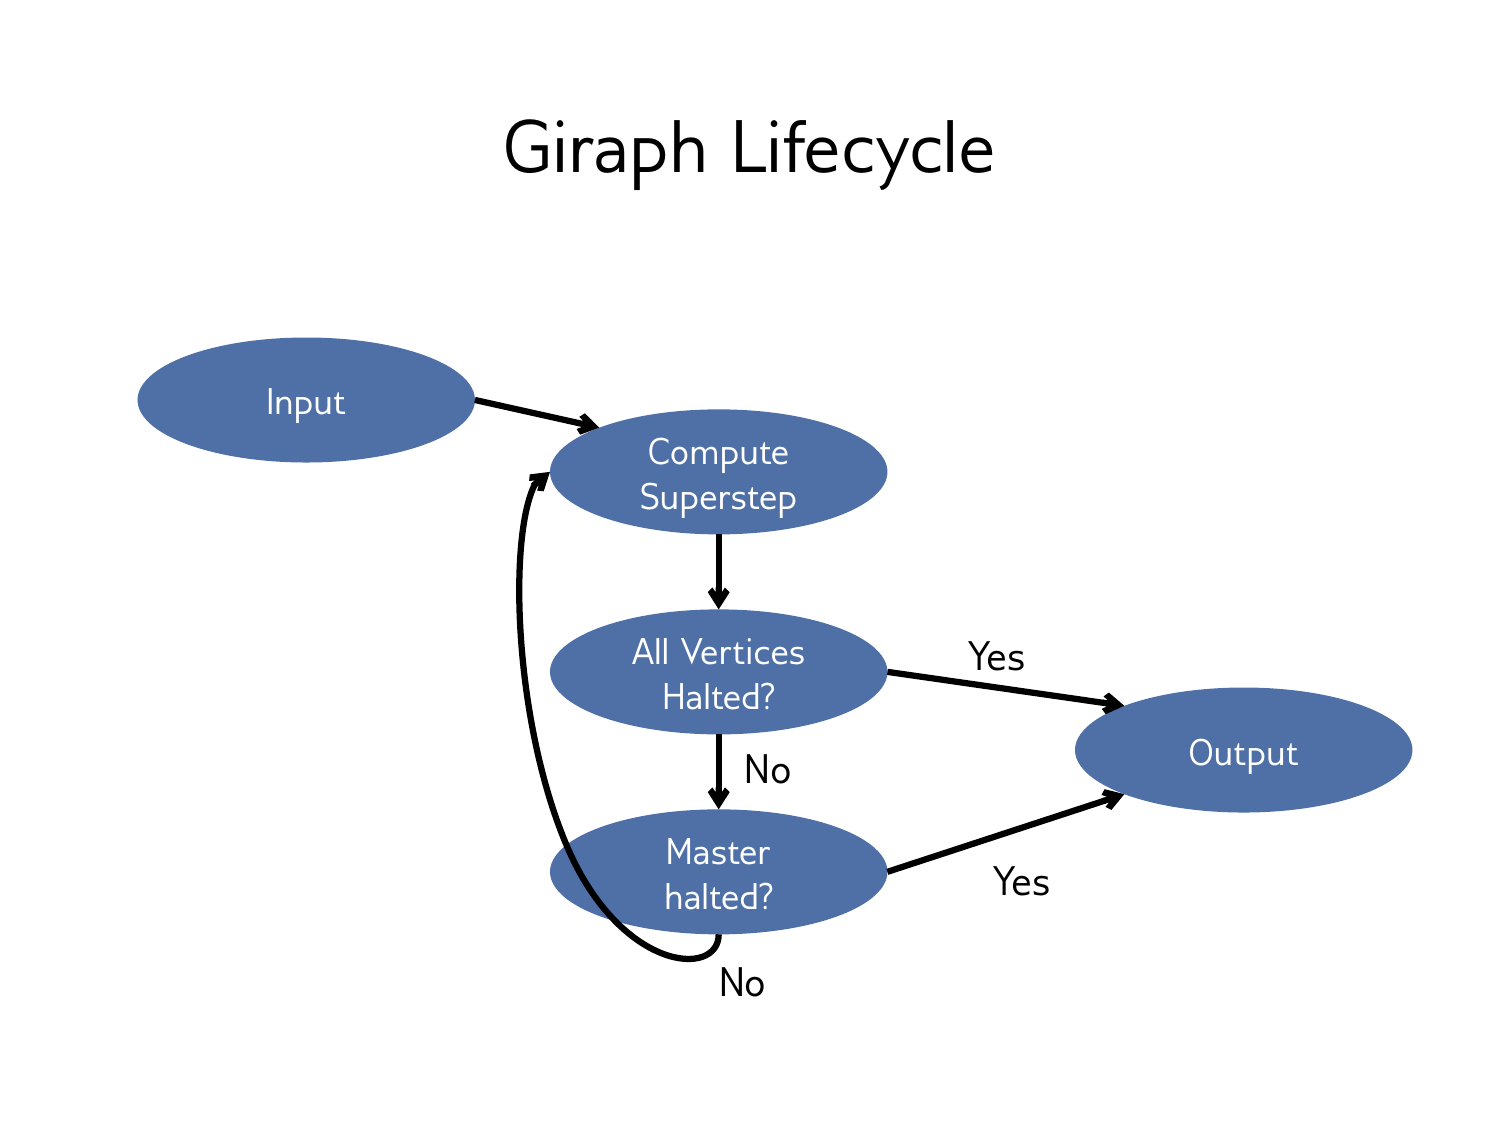

Giraph Lifecycle
Input
Compute Superstep
All Vertices Halted?
Yes
No
Master halted?
Yes
No
Output